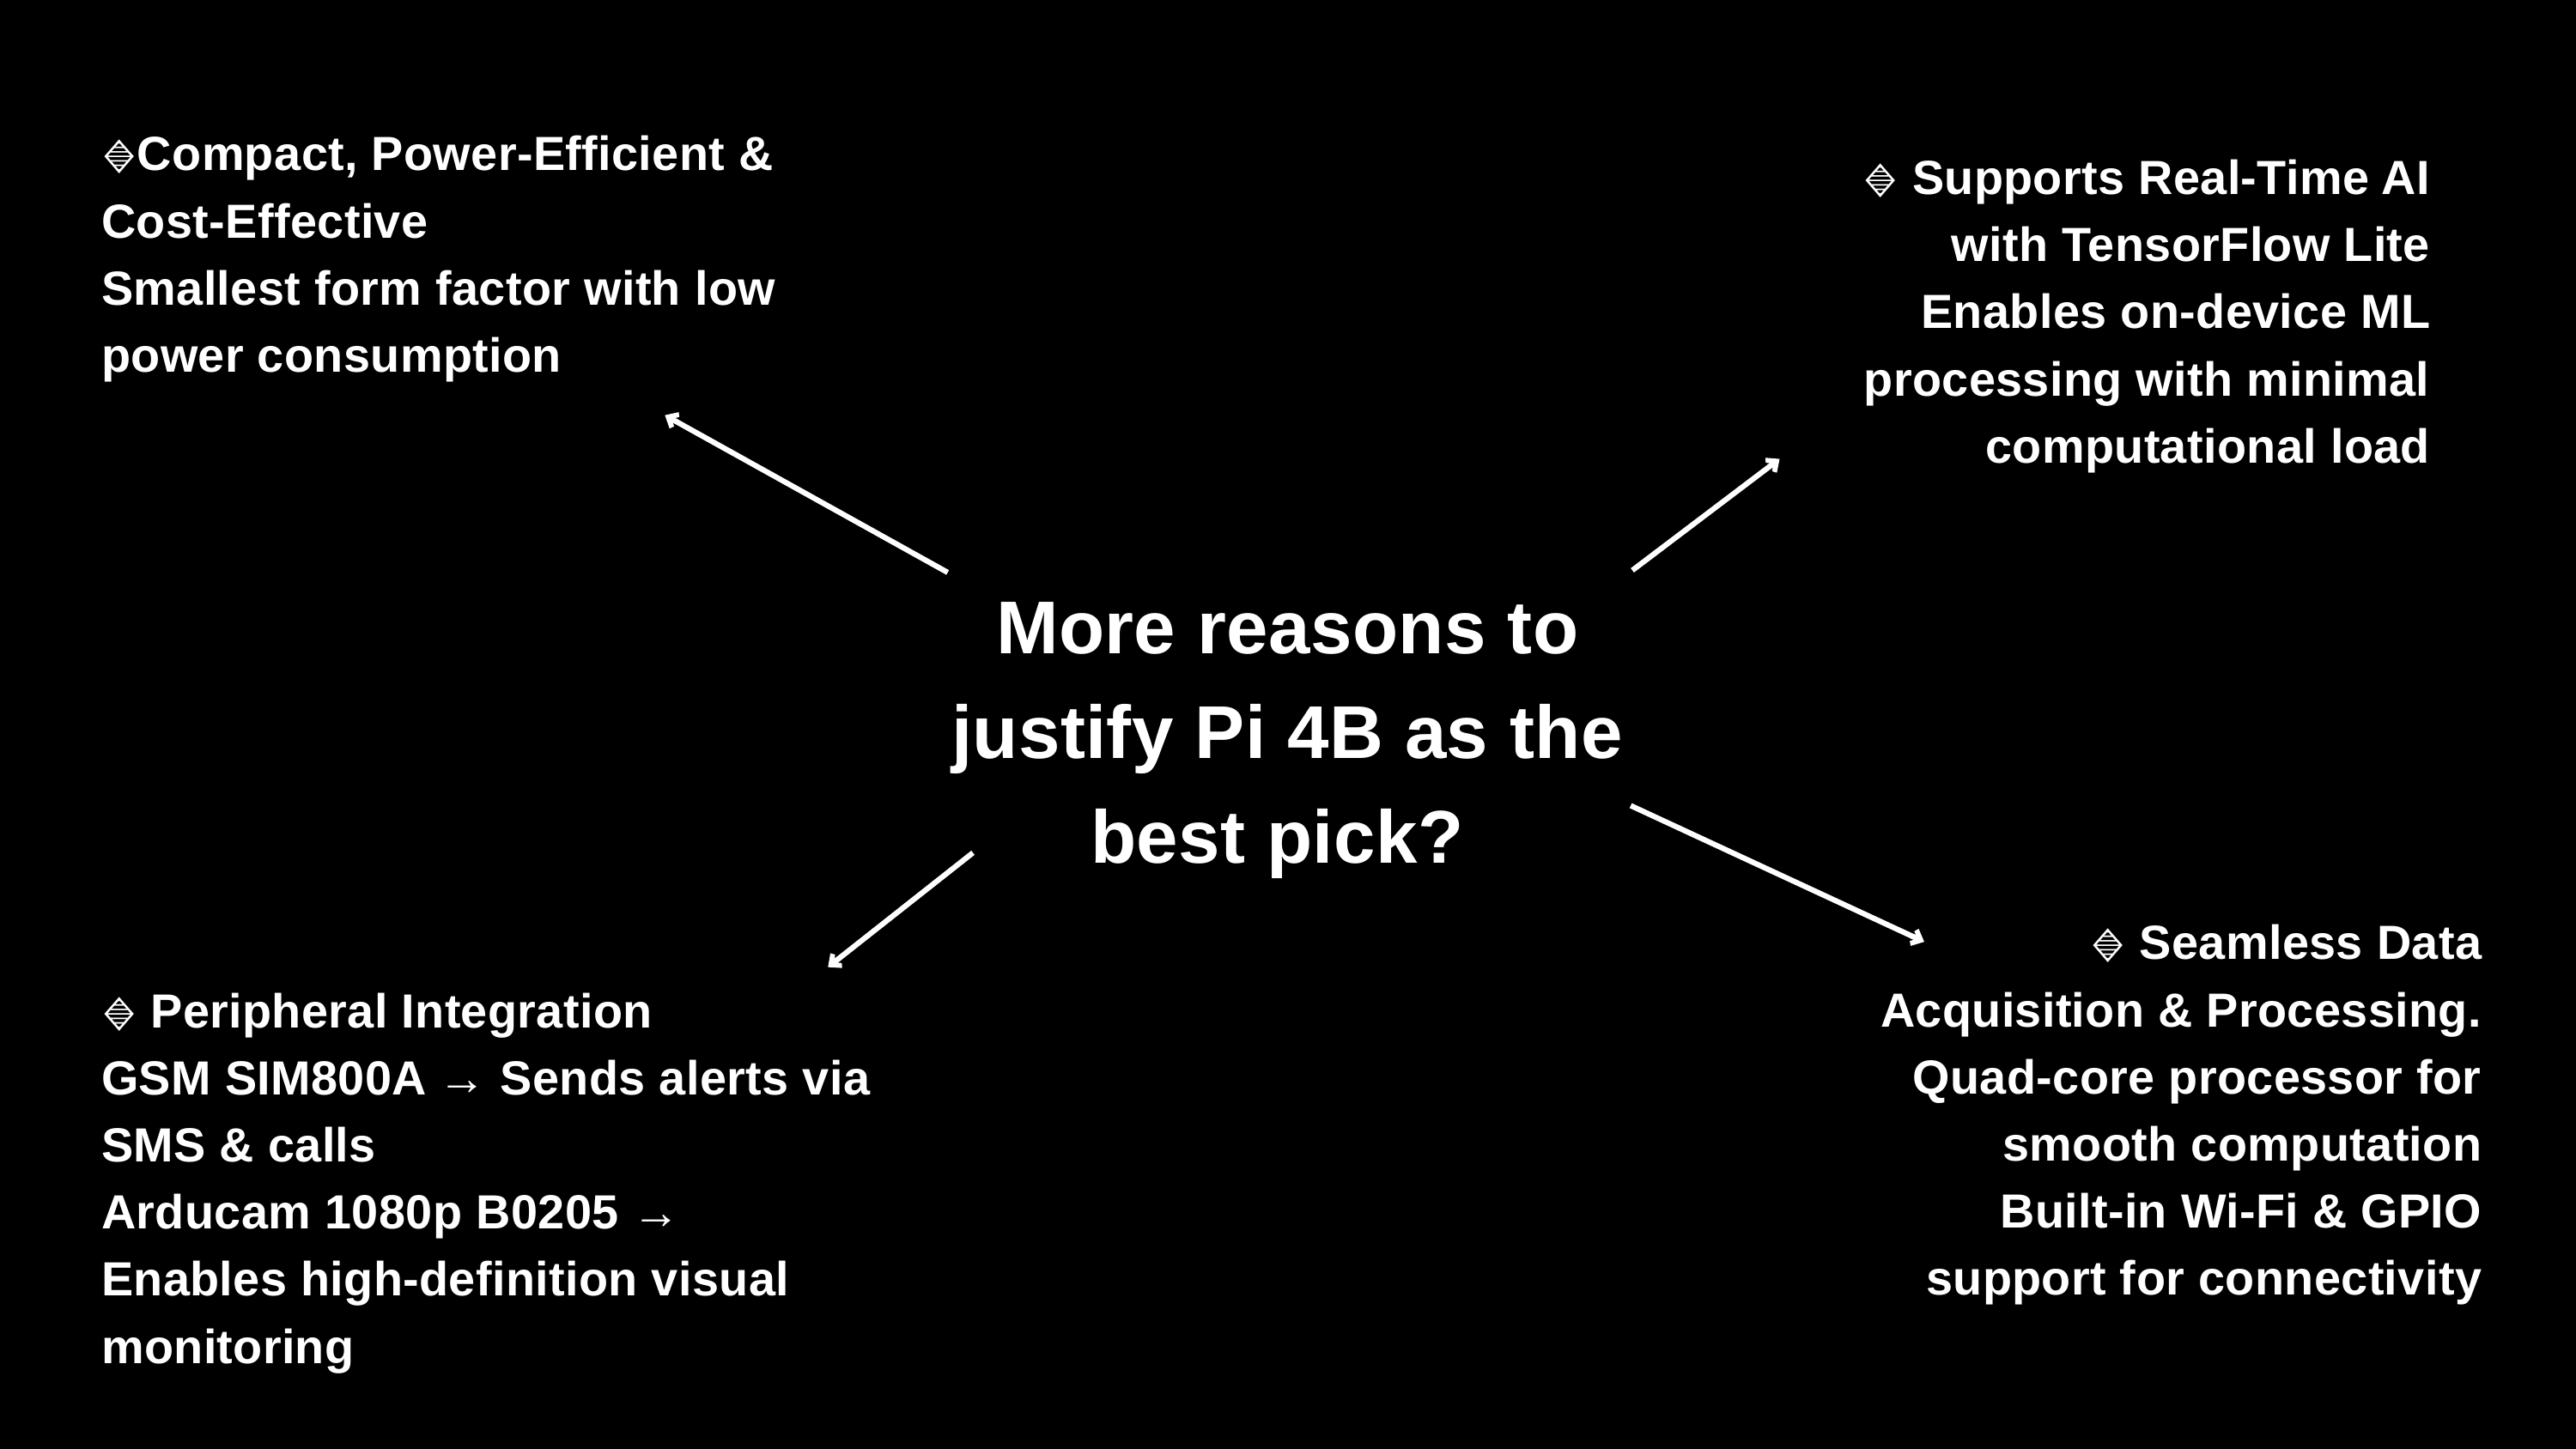

🔹Compact, Power-Efficient & Cost-Effective
Smallest form factor with low power consumption
🔹 Supports Real-Time AI with TensorFlow Lite
Enables on-device ML processing with minimal computational load

More reasons to justify Pi 4B as the best pick?

🔹 Seamless Data Acquisition & Processing. Quad-core processor for smooth computation
Built-in Wi-Fi & GPIO support for connectivity
🔹 Peripheral Integration
GSM SIM800A → Sends alerts via SMS & calls
Arducam 1080p B0205 → Enables high-definition visual monitoring